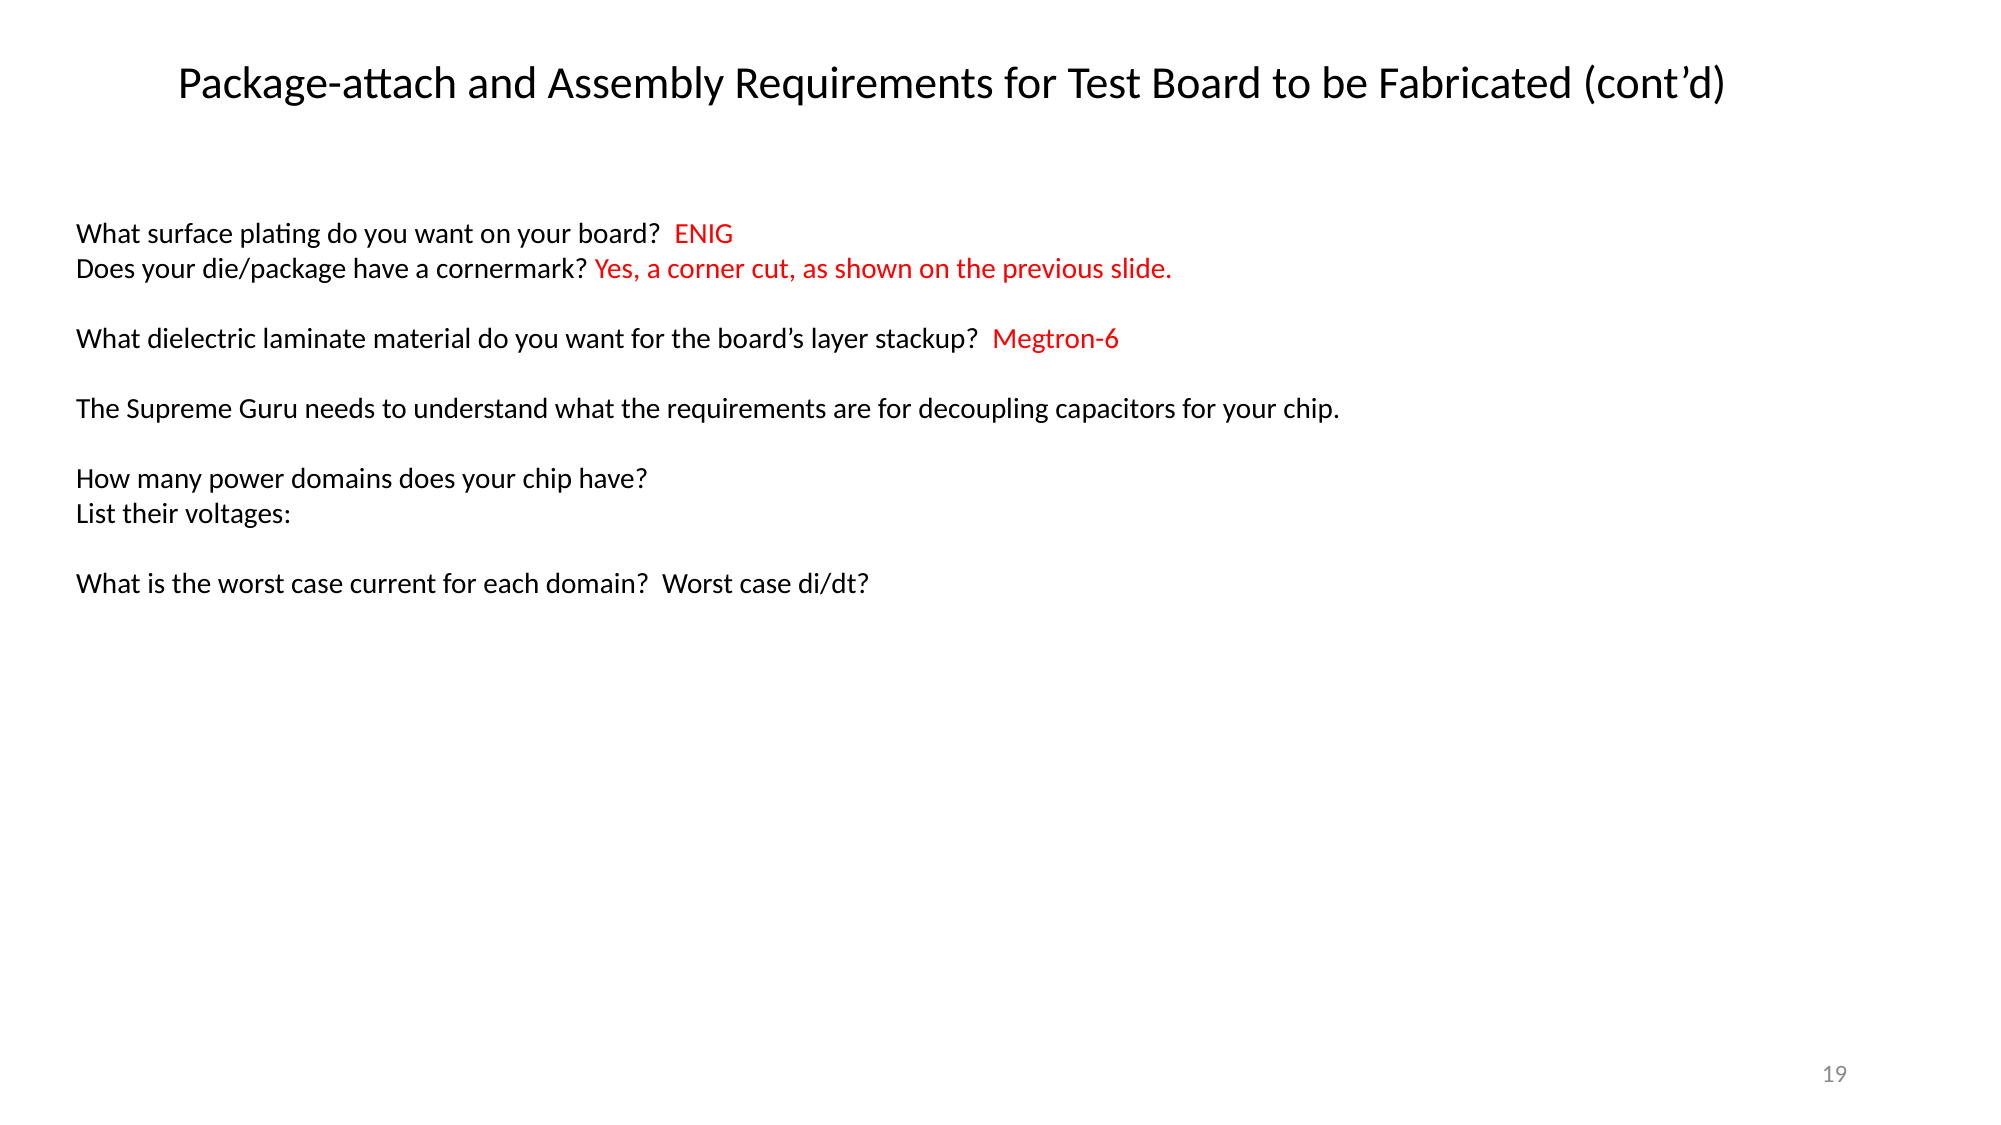

Package-attach and Assembly Requirements for Test Board to be Fabricated (cont’d)

What surface plating do you want on your board?  ENIG
Does your die/package have a cornermark? Yes, a corner cut, as shown on the previous slide.

What dielectric laminate material do you want for the board’s layer stackup?  Megtron-6

The Supreme Guru needs to understand what the requirements are for decoupling capacitors for your chip.

How many power domains does your chip have?
List their voltages:

What is the worst case current for each domain?  Worst case di/dt?

19